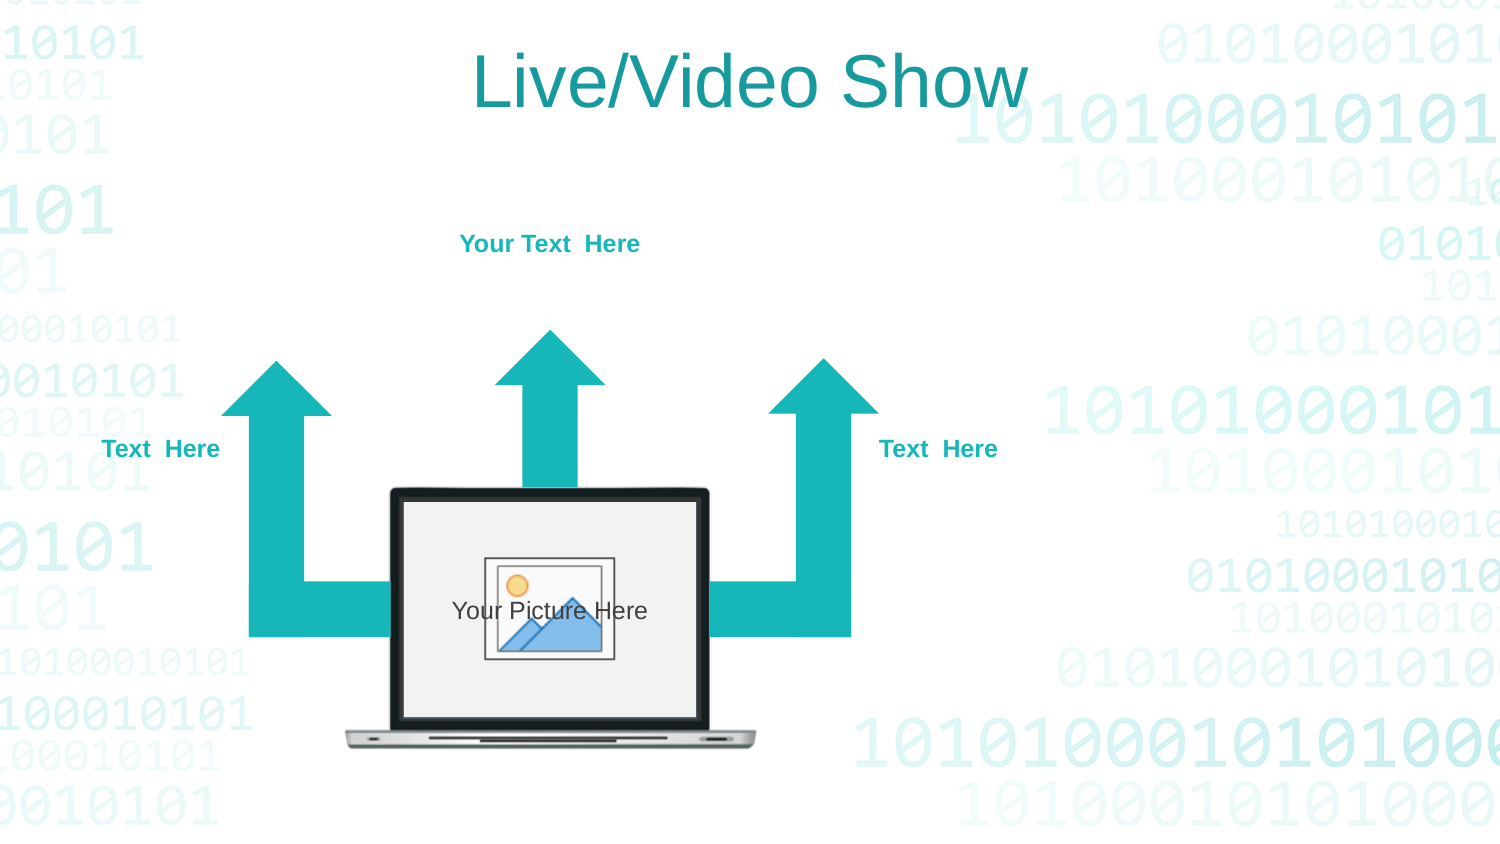

Live/Video Show

Your Text  Here

Text  Here

Text  Here